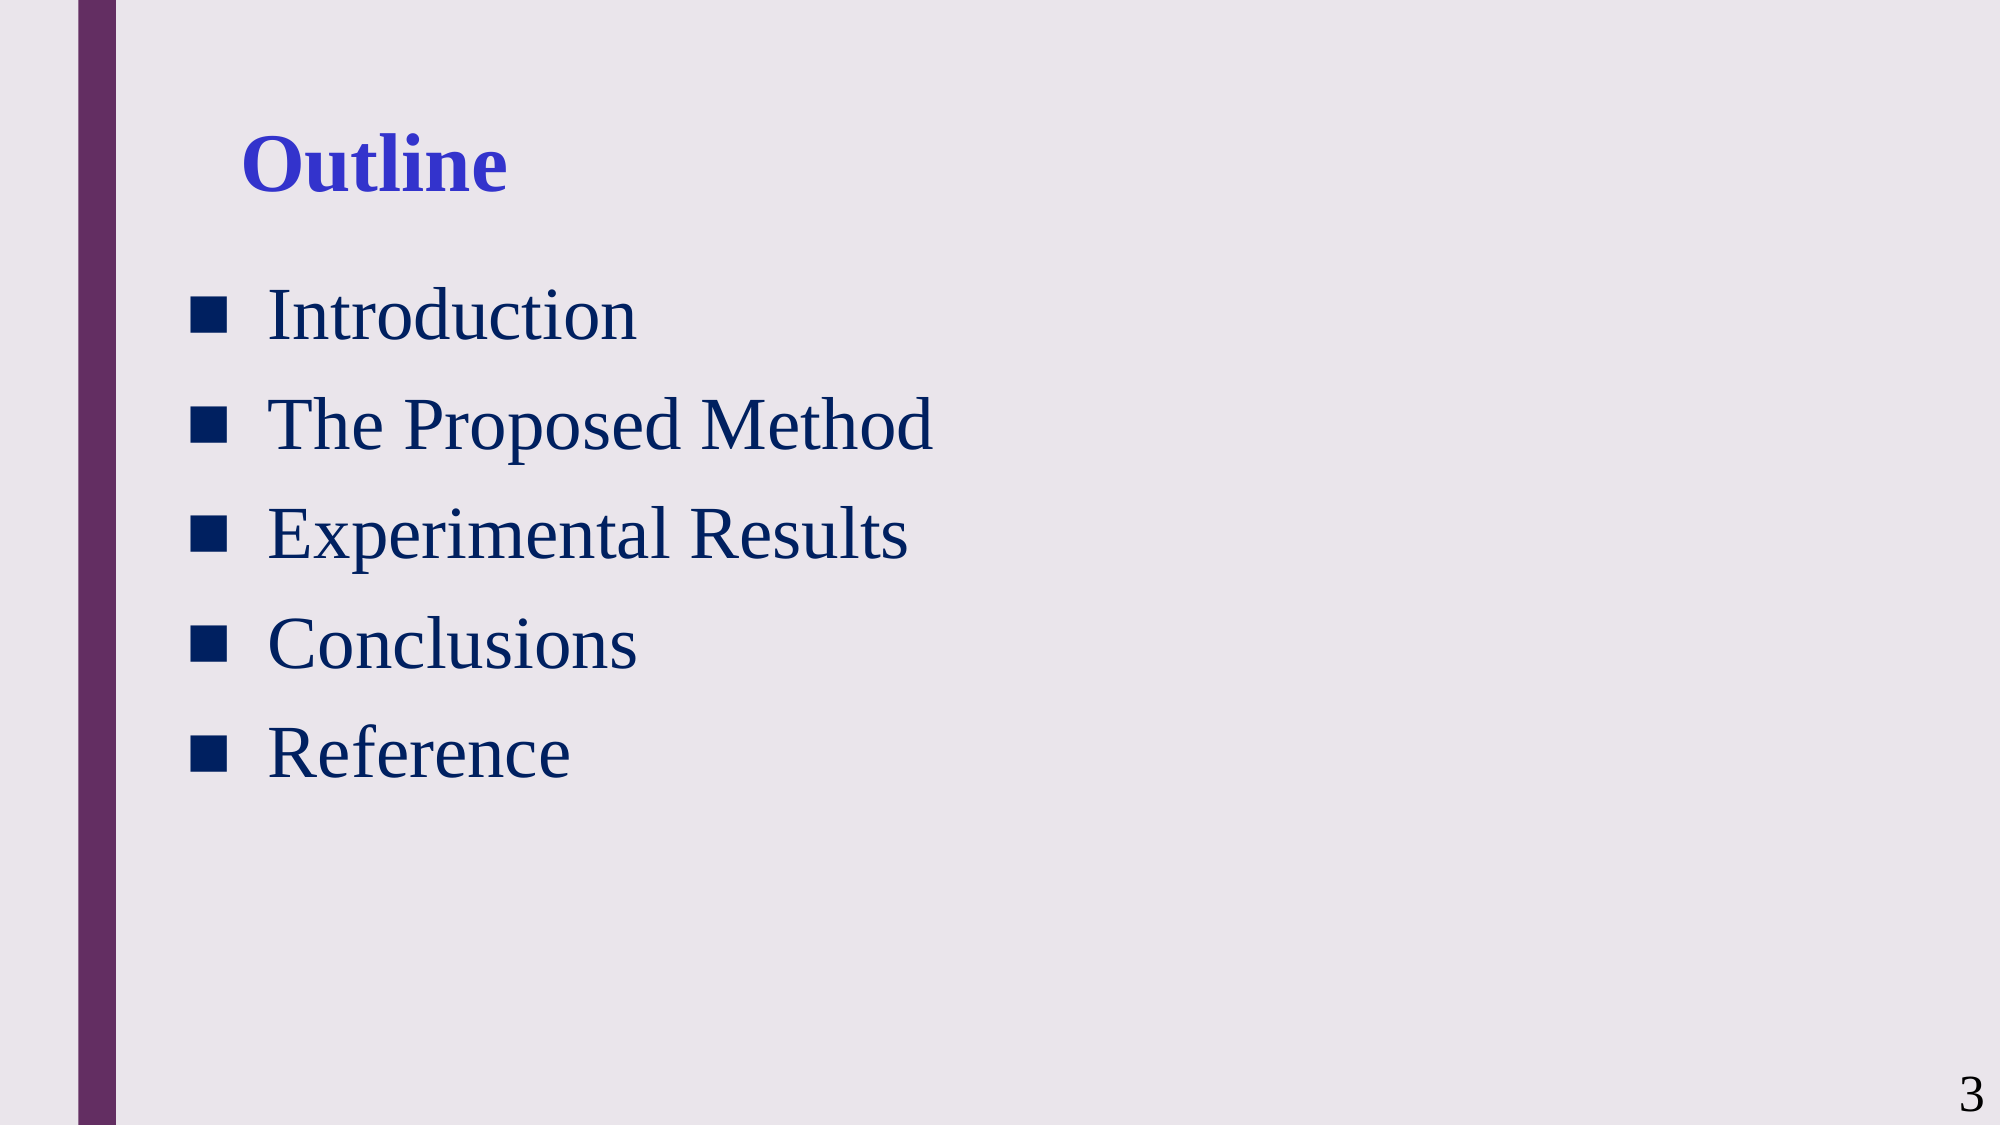

# Outline
 Introduction
 The Proposed Method
 Experimental Results
 Conclusions
 Reference
3